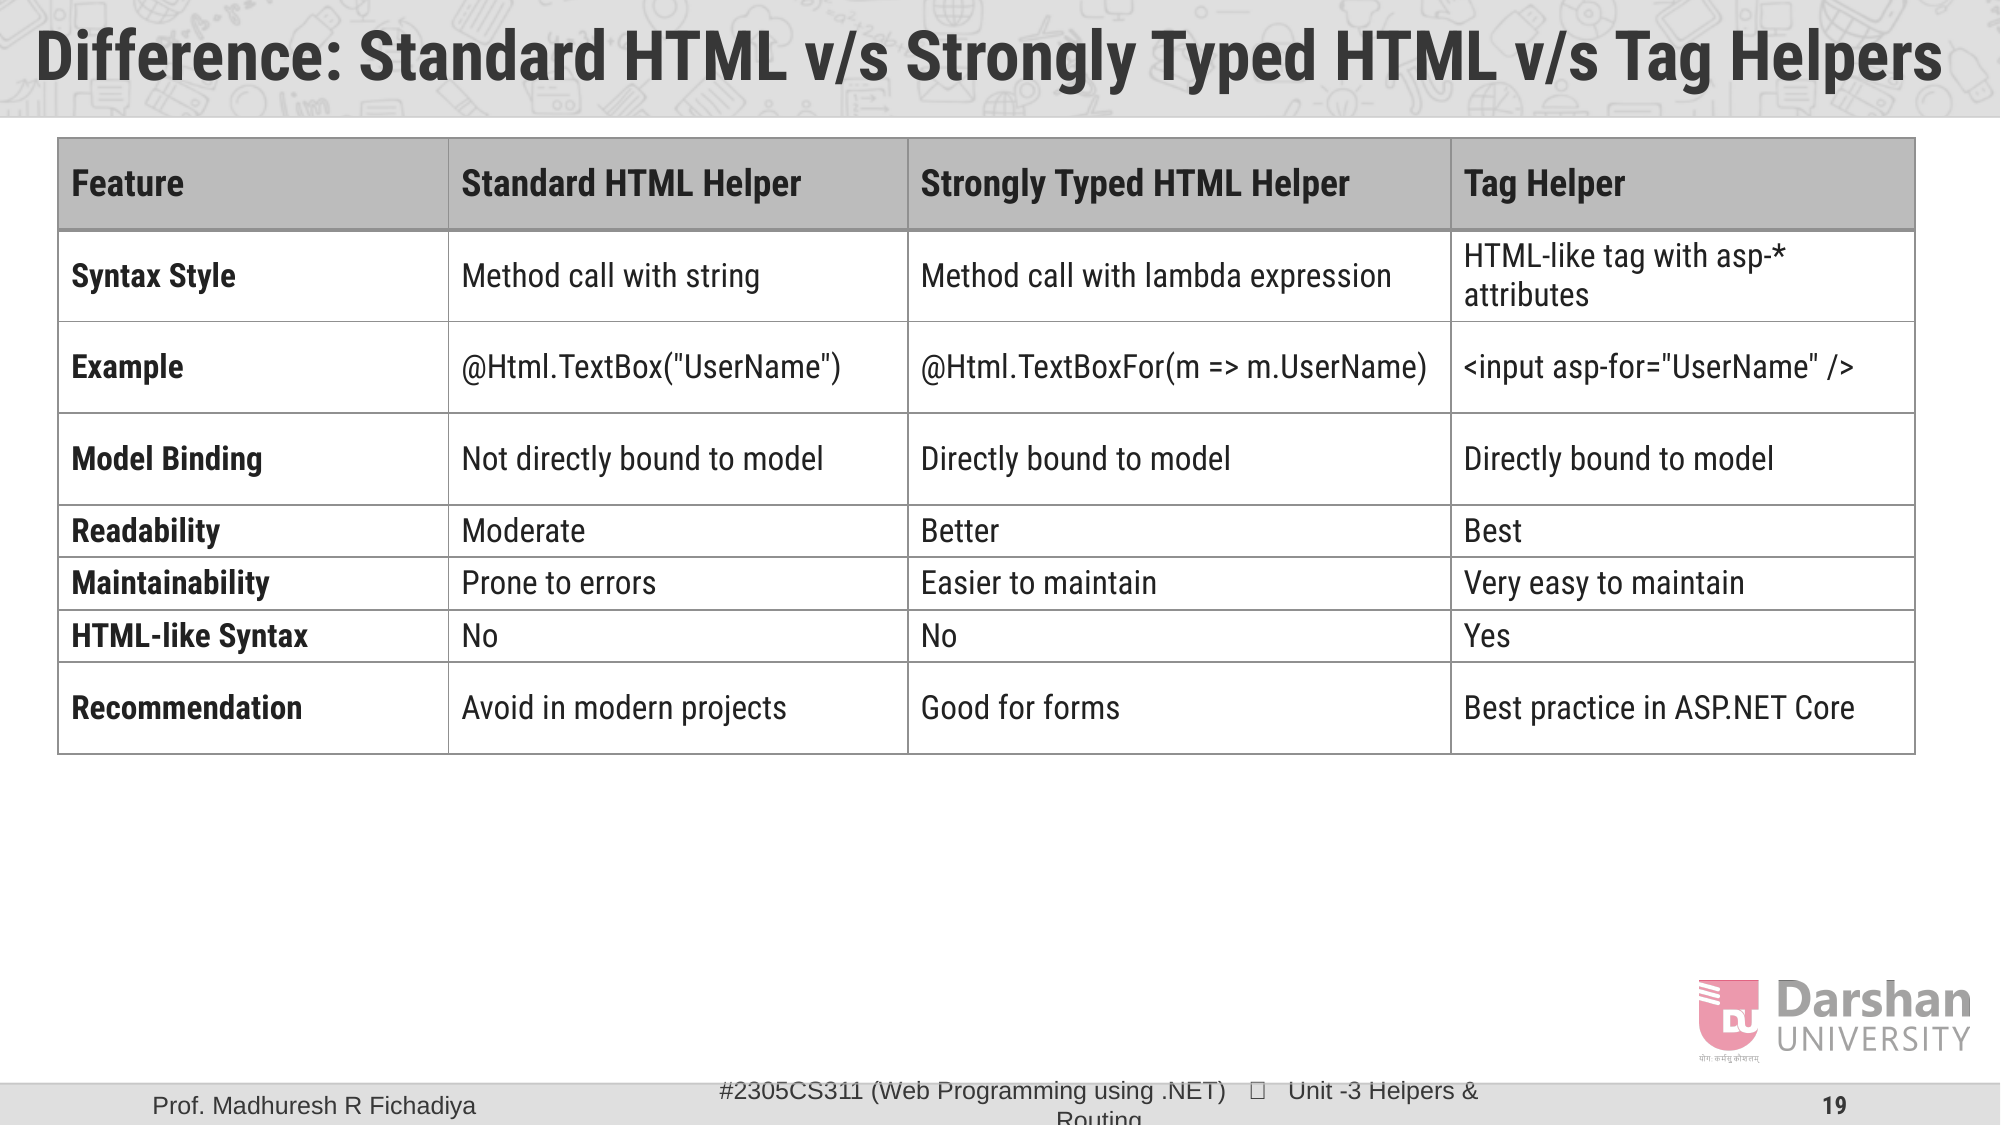

# Difference: Standard HTML v/s Strongly Typed HTML v/s Tag Helpers
| Feature | Standard HTML Helper | Strongly Typed HTML Helper | Tag Helper |
| --- | --- | --- | --- |
| Syntax Style | Method call with string | Method call with lambda expression | HTML-like tag with asp-\* attributes |
| Example | @Html.TextBox("UserName") | @Html.TextBoxFor(m => m.UserName) | <input asp-for="UserName" /> |
| Model Binding | Not directly bound to model | Directly bound to model | Directly bound to model |
| Readability | Moderate | Better | Best |
| Maintainability | Prone to errors | Easier to maintain | Very easy to maintain |
| HTML-like Syntax | No | No | Yes |
| Recommendation | Avoid in modern projects | Good for forms | Best practice in ASP.NET Core |